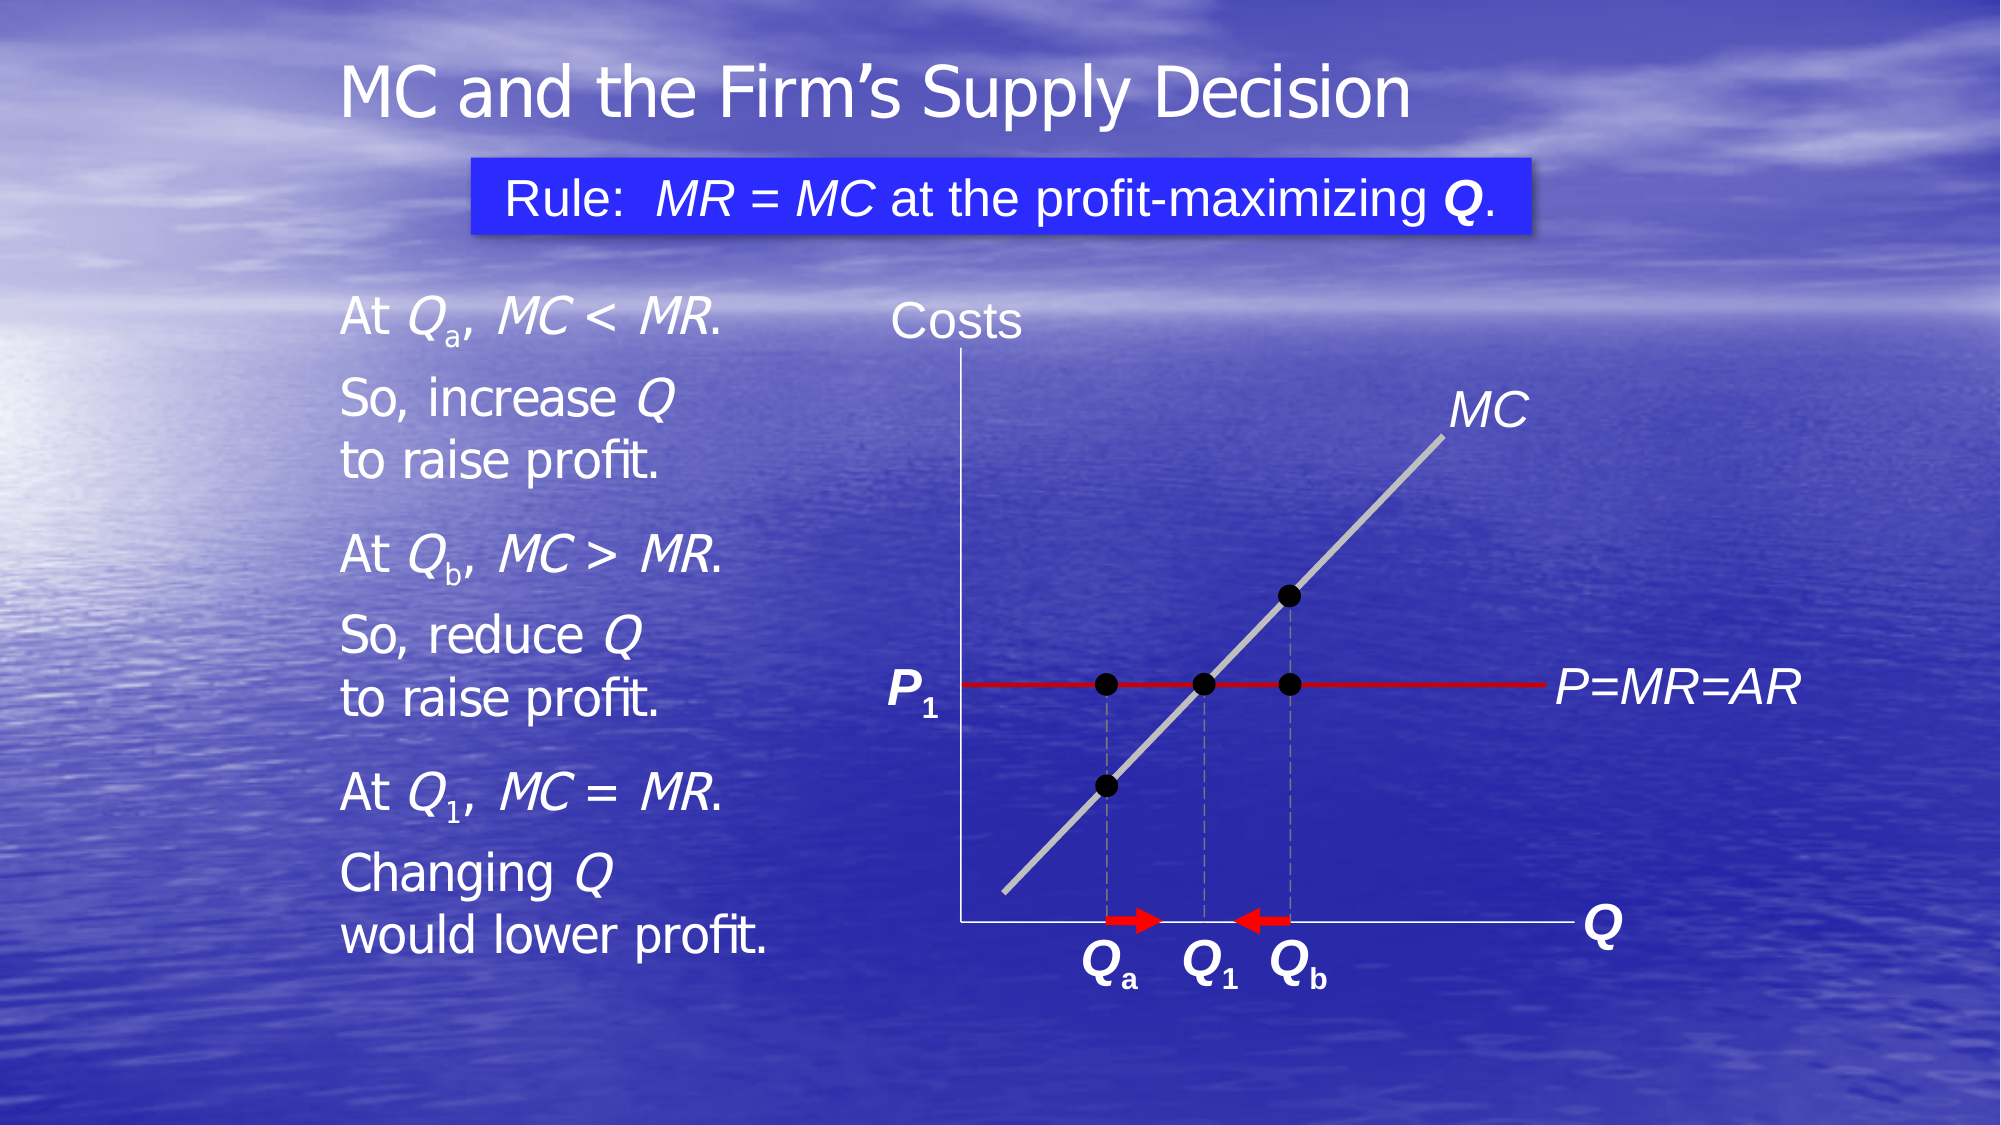

MC and the Firm’s Supply Decision
0
Rule:  MR = MC at the profit-maximizing Q.
At Qa, MC < MR.
So, increase Q
to raise profit.
At Qb, MC > MR.
So, reduce Q
to raise profit.
At Q1, MC = MR.
Changing Q
would lower profit.
Costs

Q
MC

Qb
P1
P=MR=AR

Q1

Qa